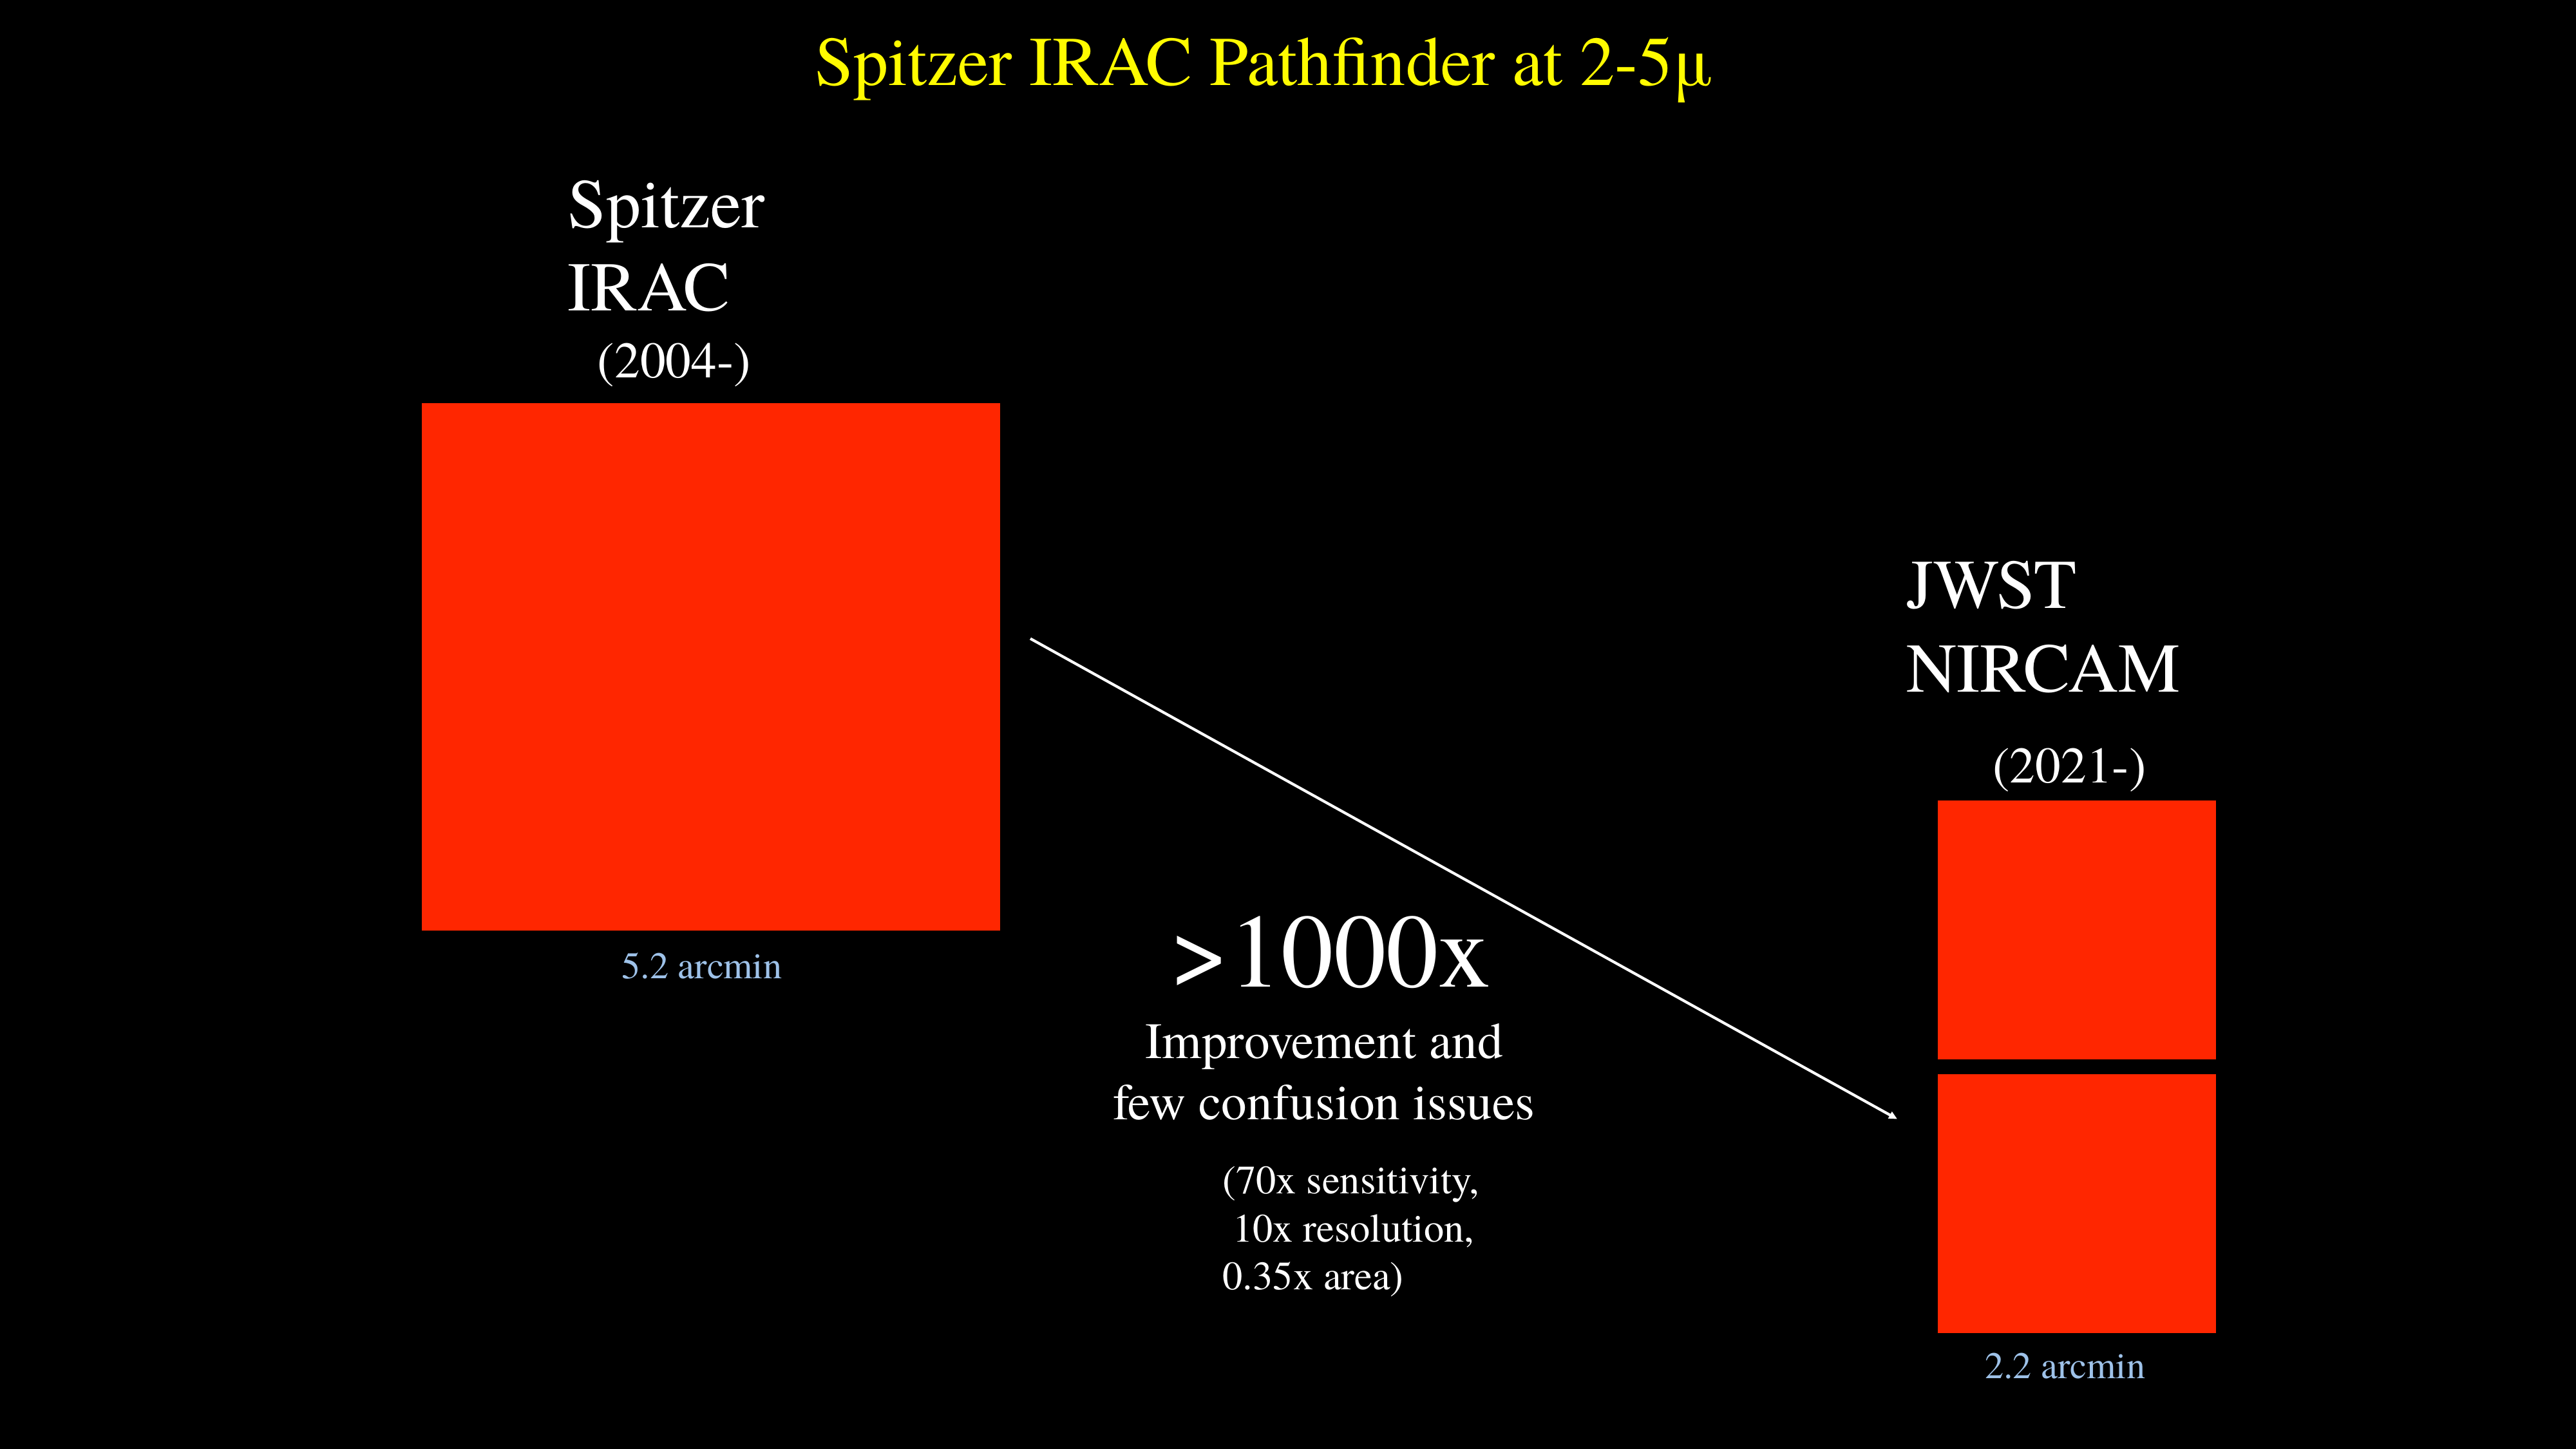

Spitzer IRAC Pathfinder at 2-5μ
Spitzer
IRAC
(2004-)

5.2 arcmin
JWST
NIRCAM

(2021-)

2.2 arcmin
 >1000x Improvement and
few confusion issues
(70x sensitivity,
 10x resolution,
0.35x area)